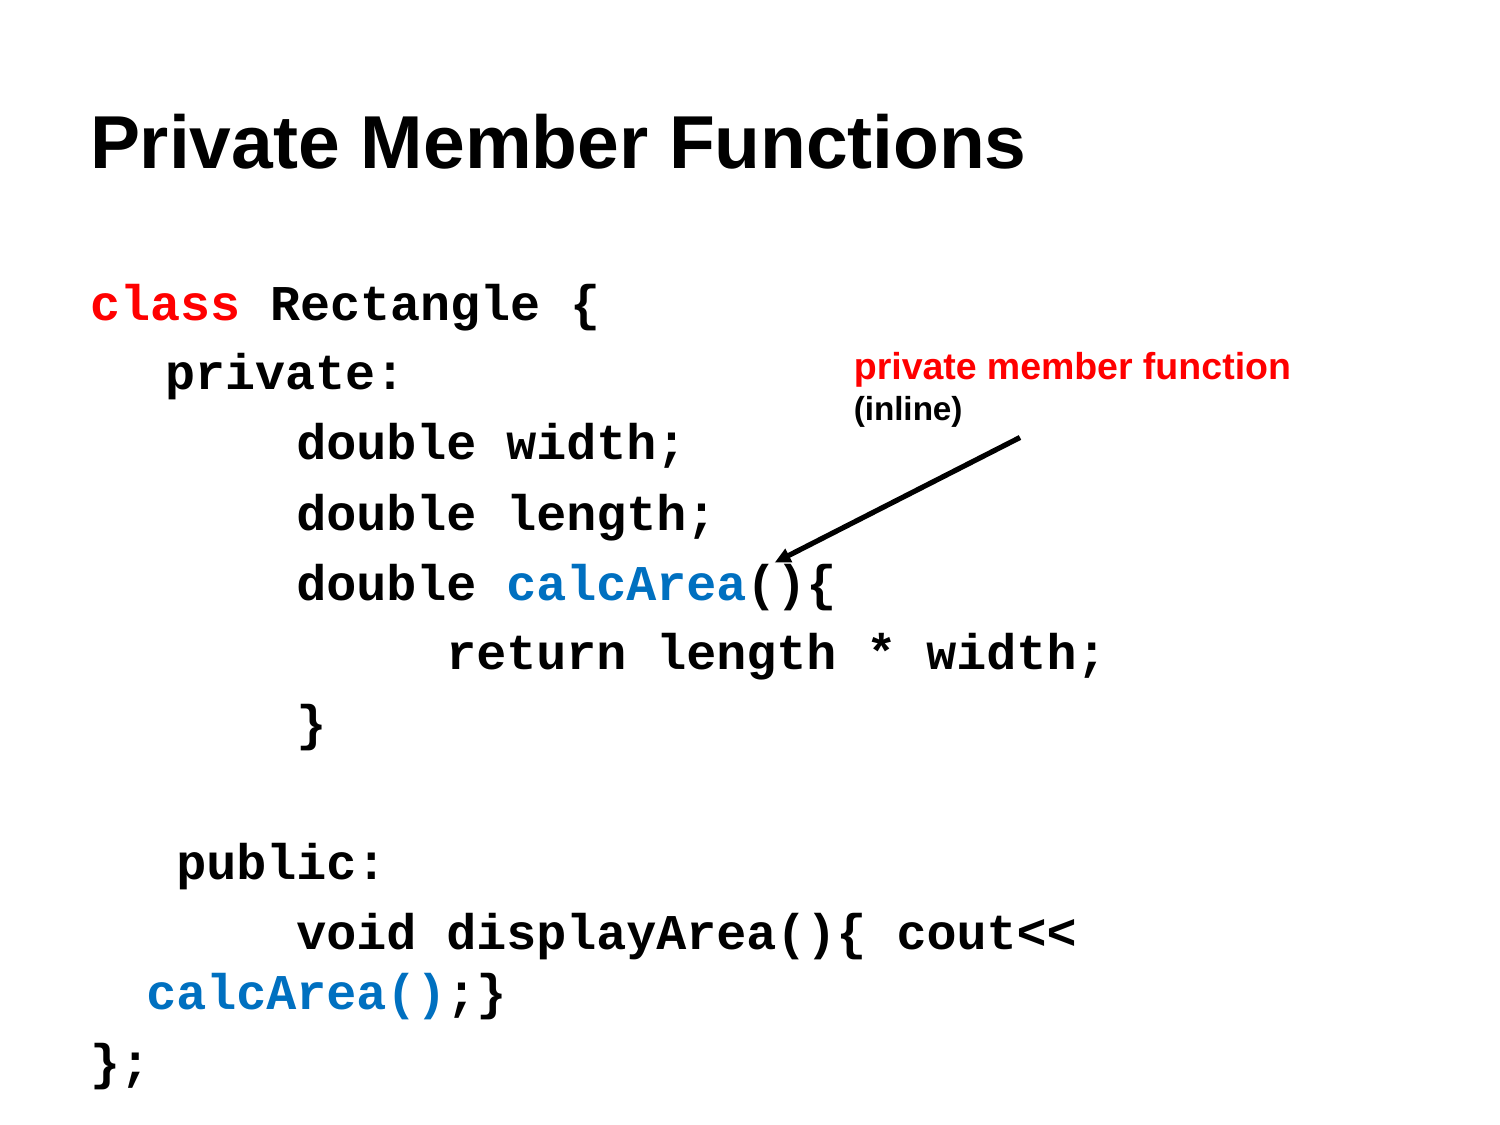

# Private Member Functions
class Rectangle {
private:
	double width;
	double length;
	double calcArea(){
		return length * width;
	}

 public:
	void displayArea(){ cout<< calcArea();}
};
private member function
(inline)